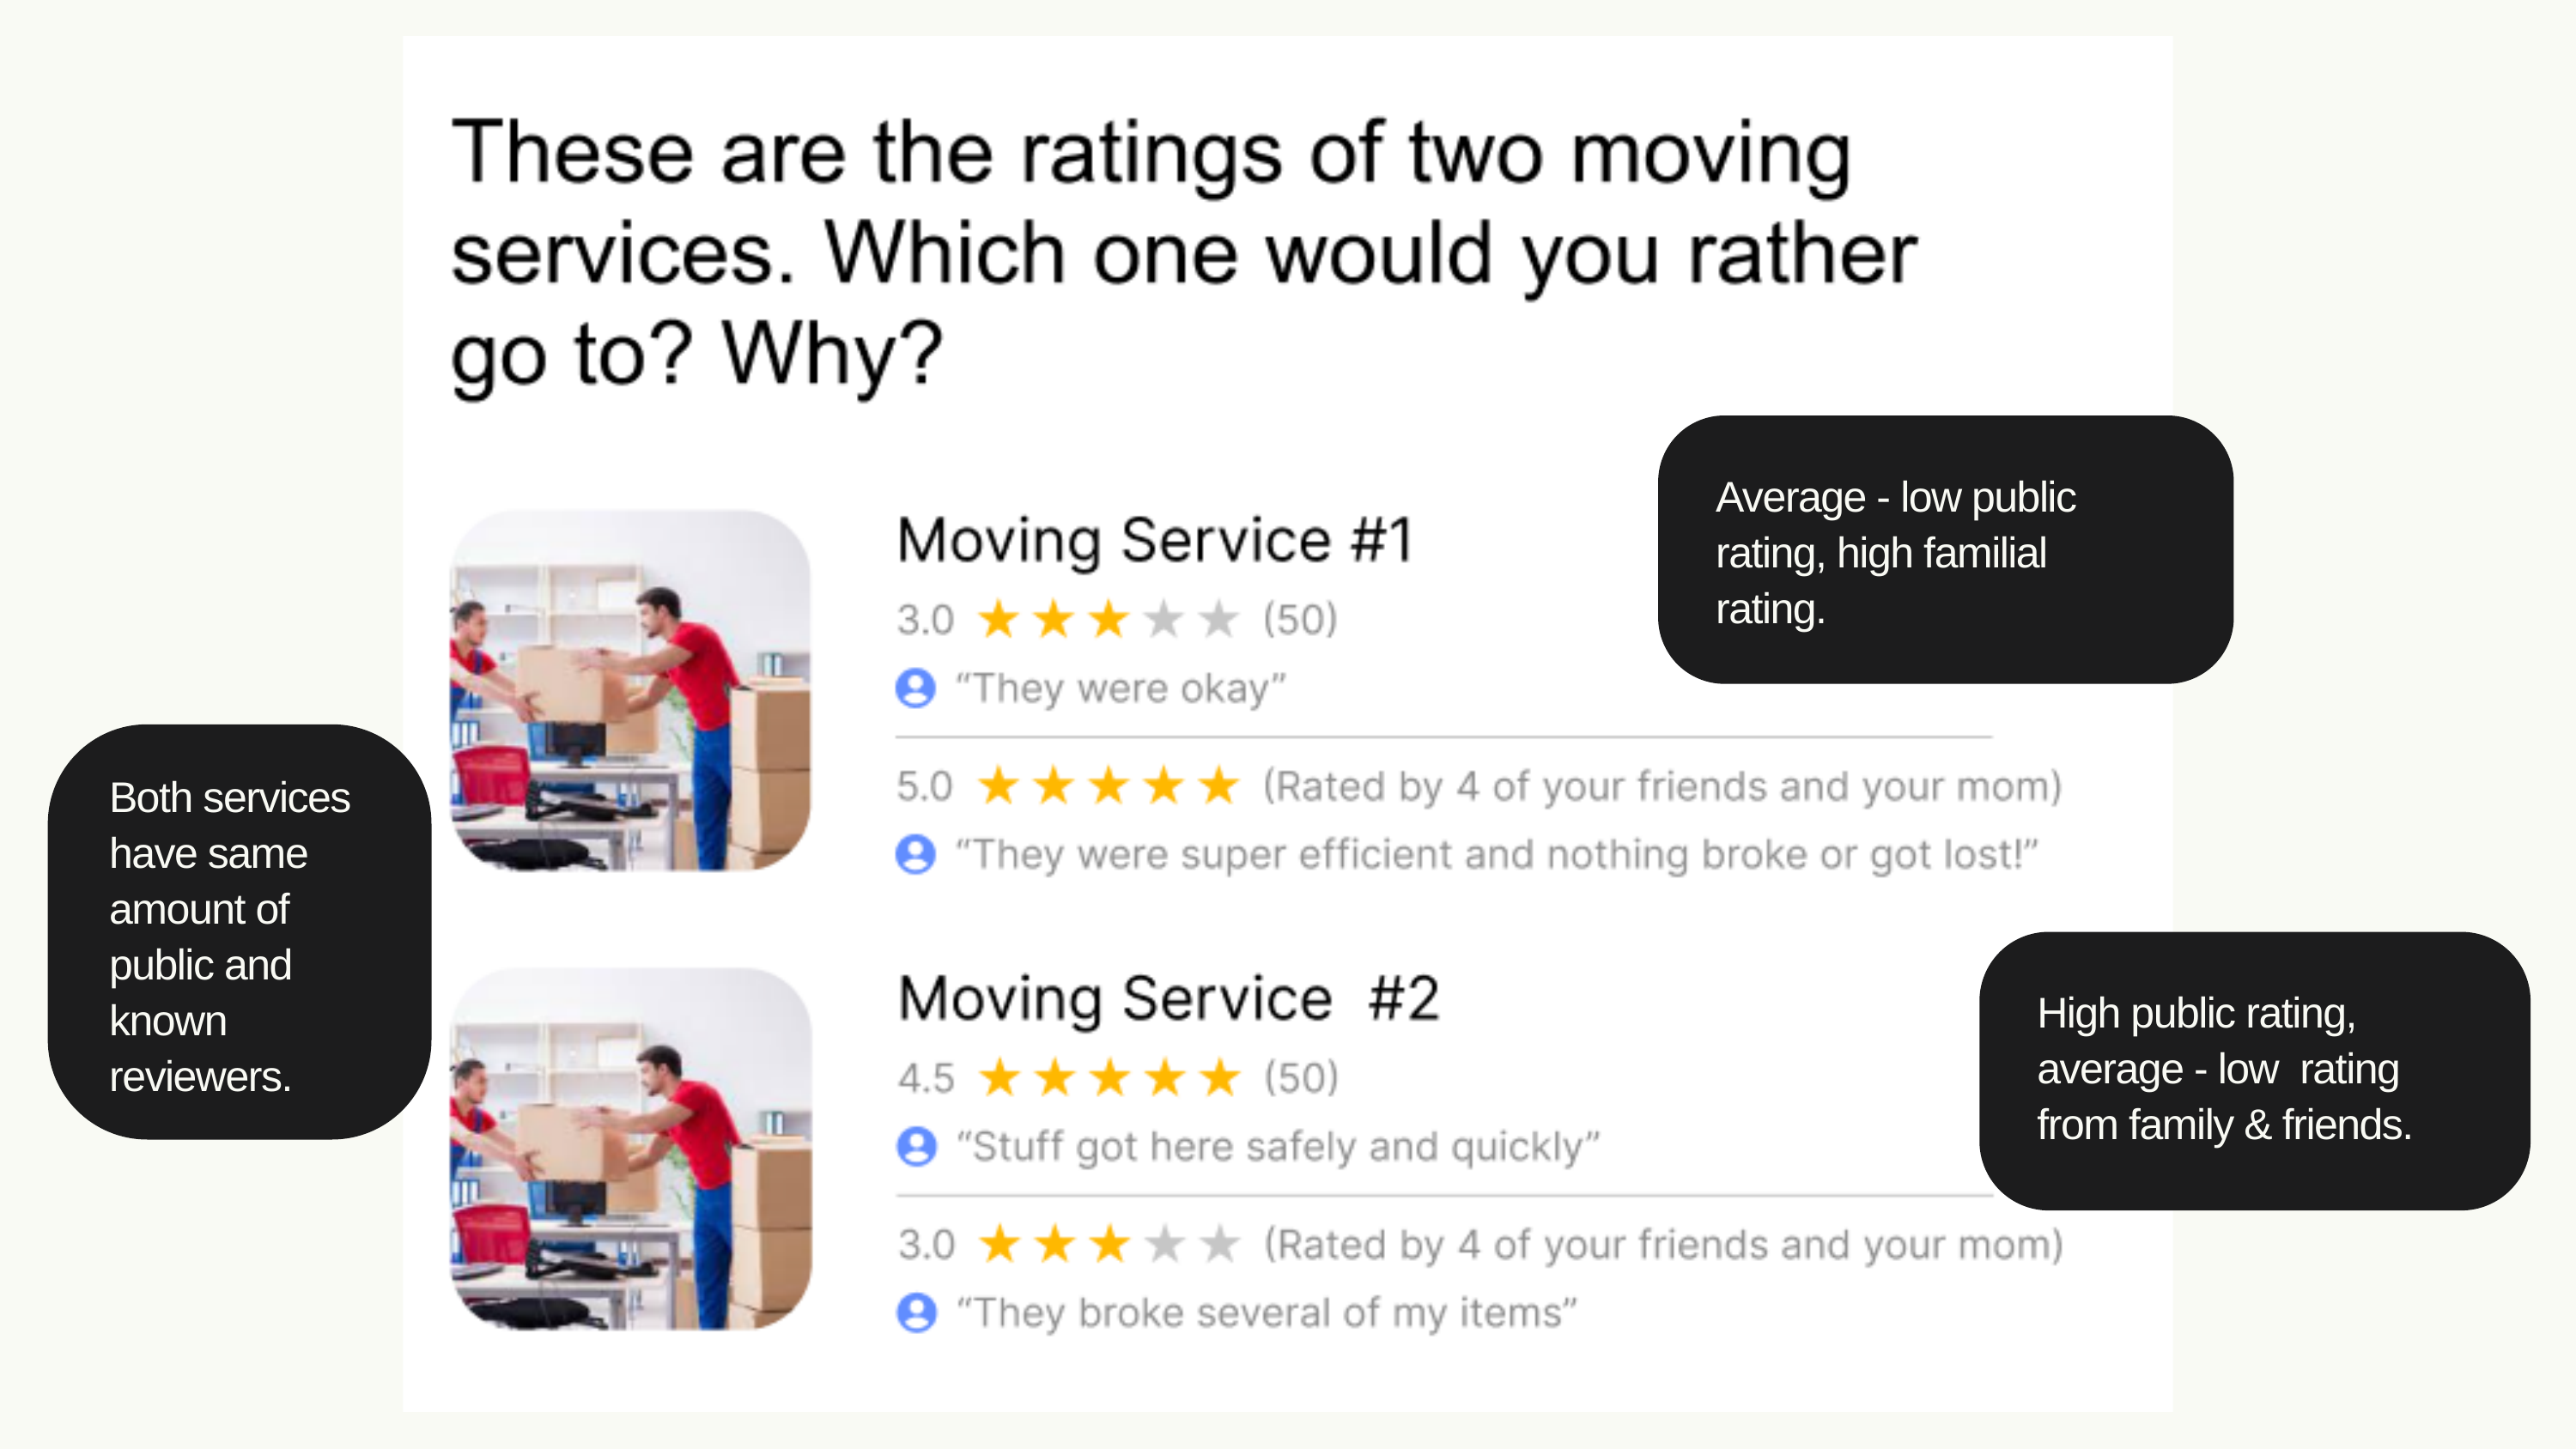

Average - low public rating, high familial rating.

Both services have same amount of public and known reviewers.

High public rating, average - low  rating from family & friends.